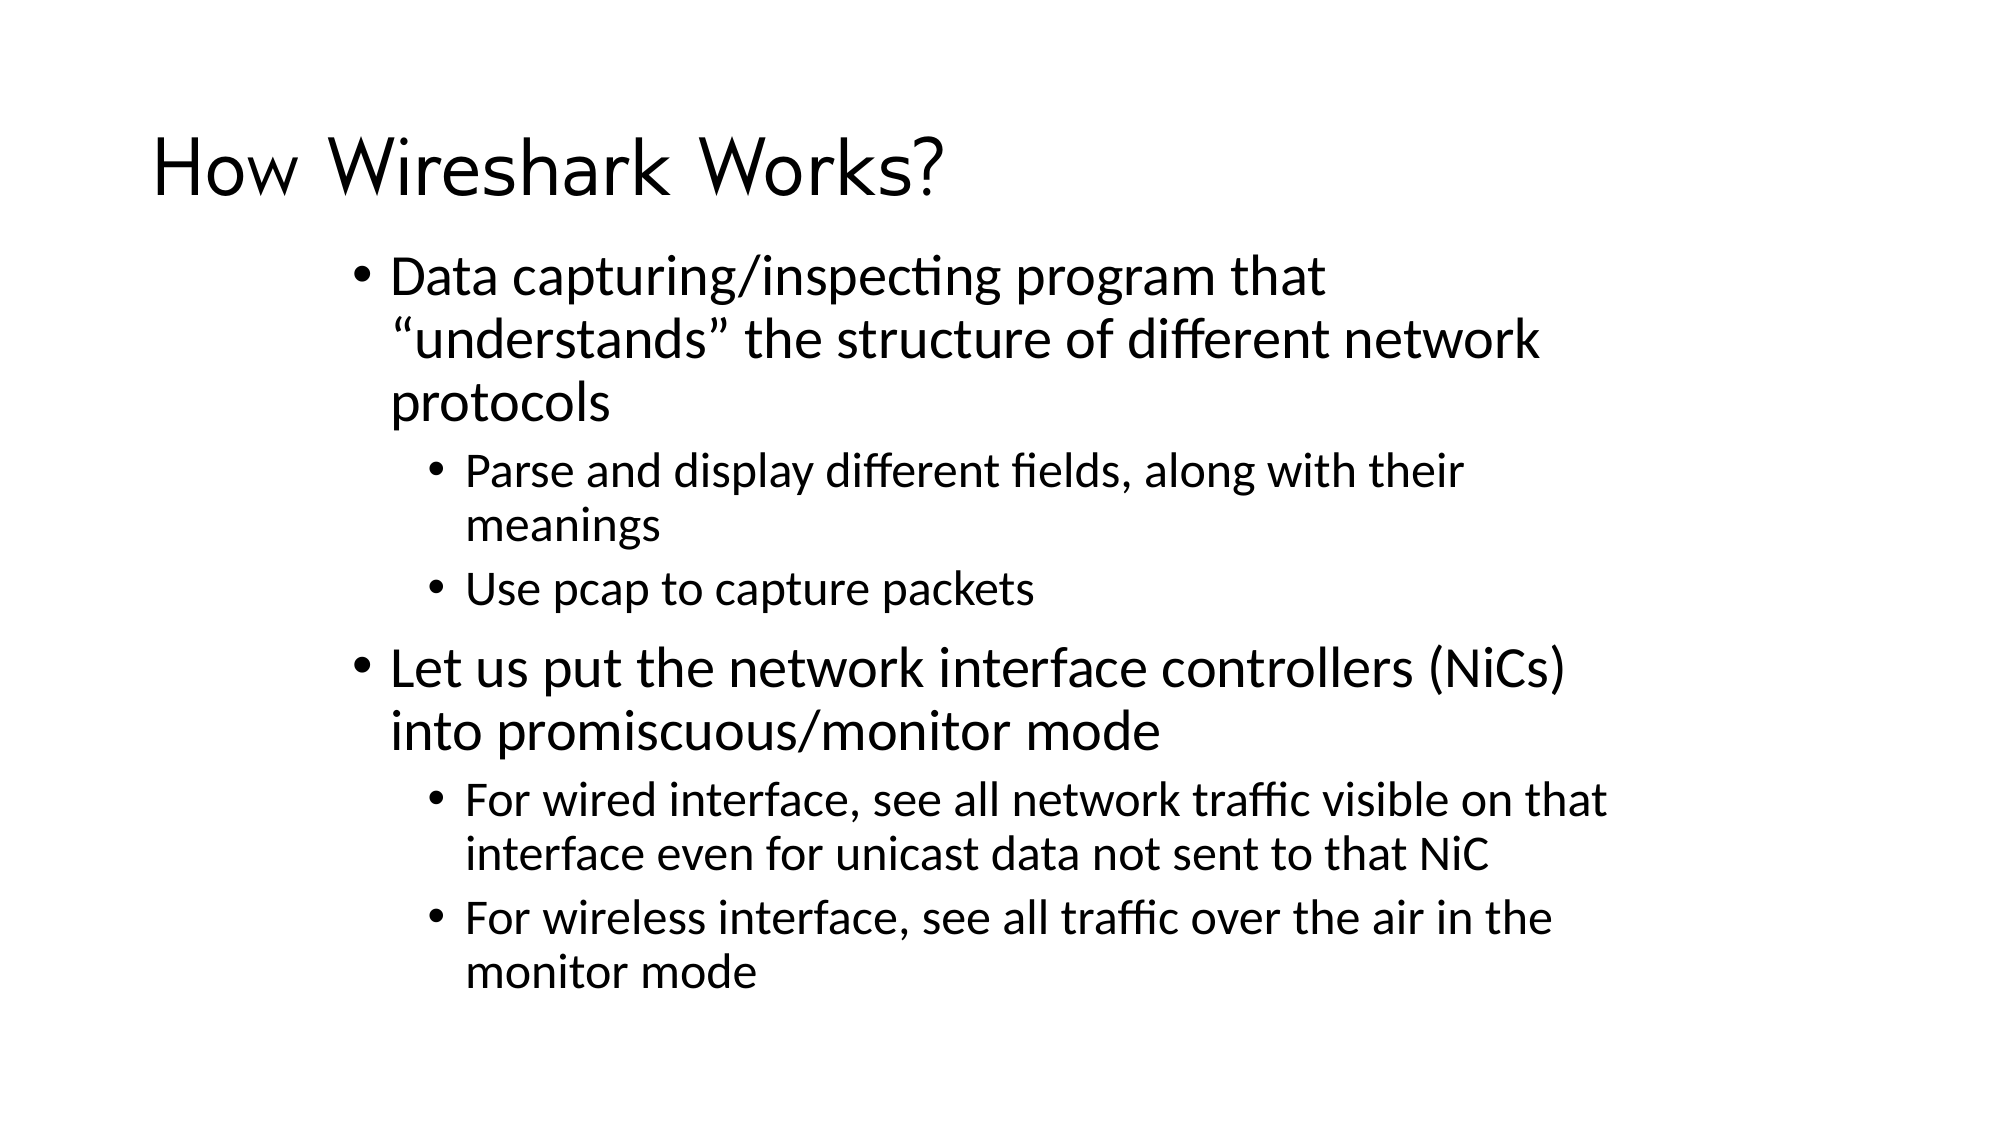

# How Wireshark Works?
Data capturing/inspecting program that “understands” the structure of different network protocols
Parse and display different fields, along with their meanings
Use pcap to capture packets
Let us put the network interface controllers (NiCs) into promiscuous/monitor mode
For wired interface, see all network traffic visible on that interface even for unicast data not sent to that NiC
For wireless interface, see all traffic over the air in the monitor mode